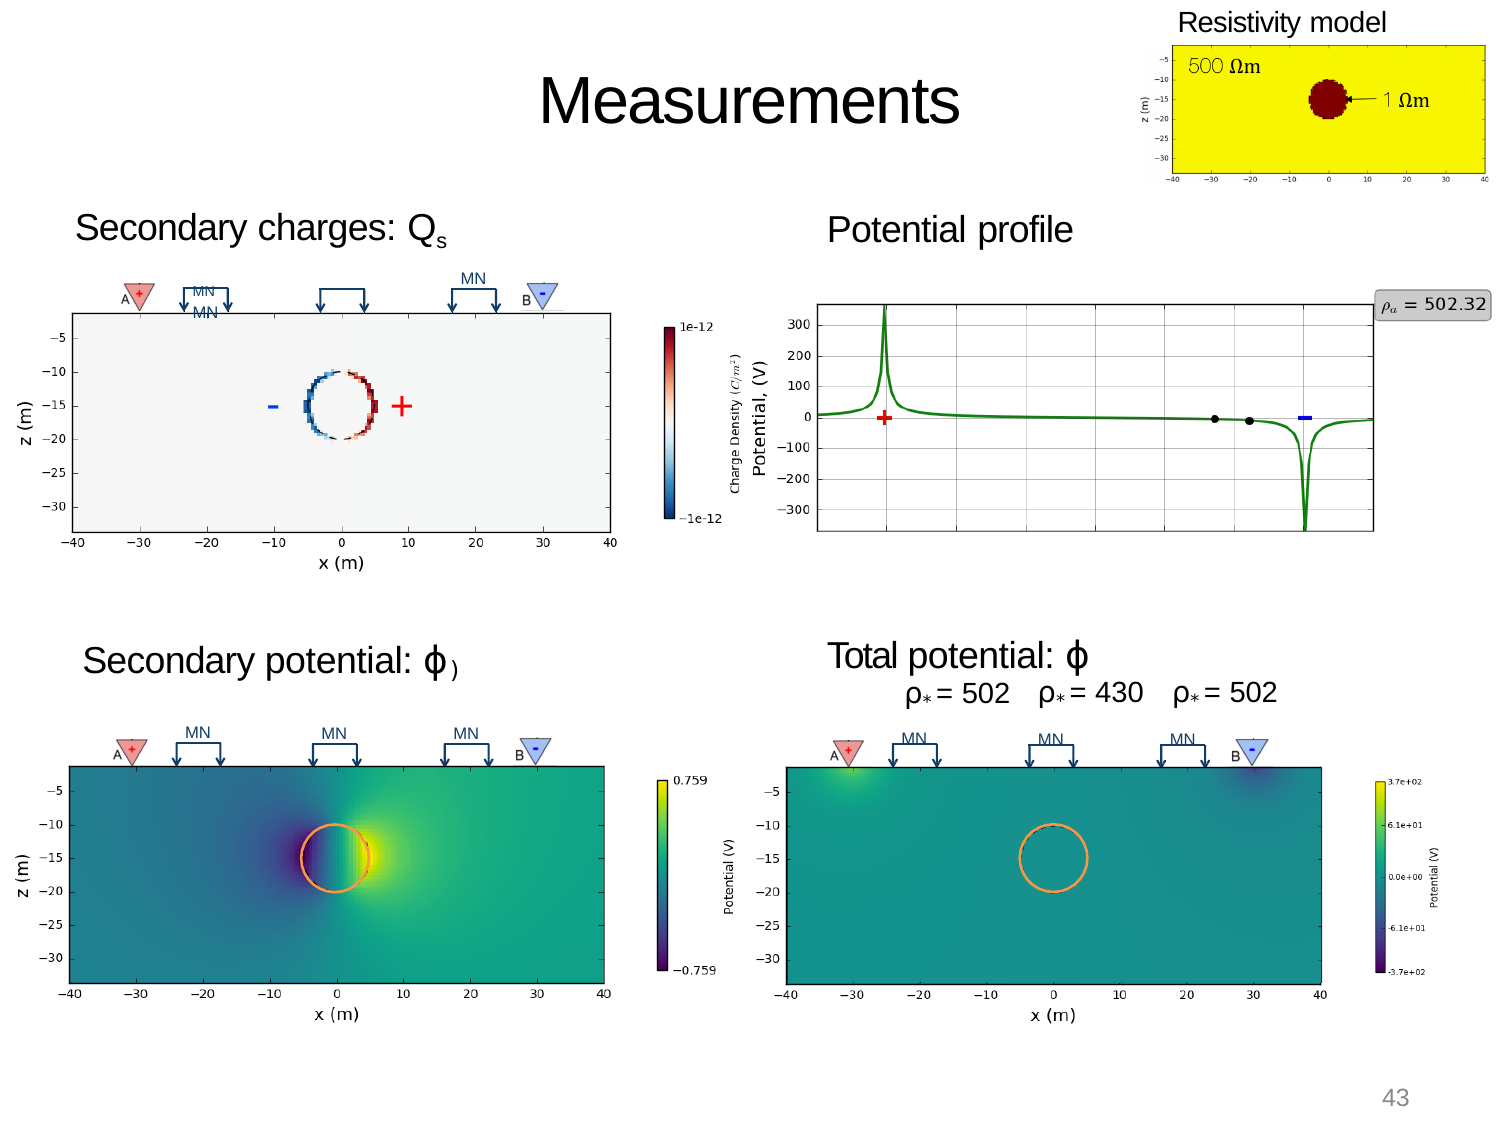

Resistivity model

# Measurements
Secondary charges: Qs
MN	MN
Potential profile
MN

-
+
Total potential: ϕ
Secondary potential: ϕ)
ρ* = 502
MN
ρ* = 430
MN
ρ* = 502
MN
MN
MN
MN

43